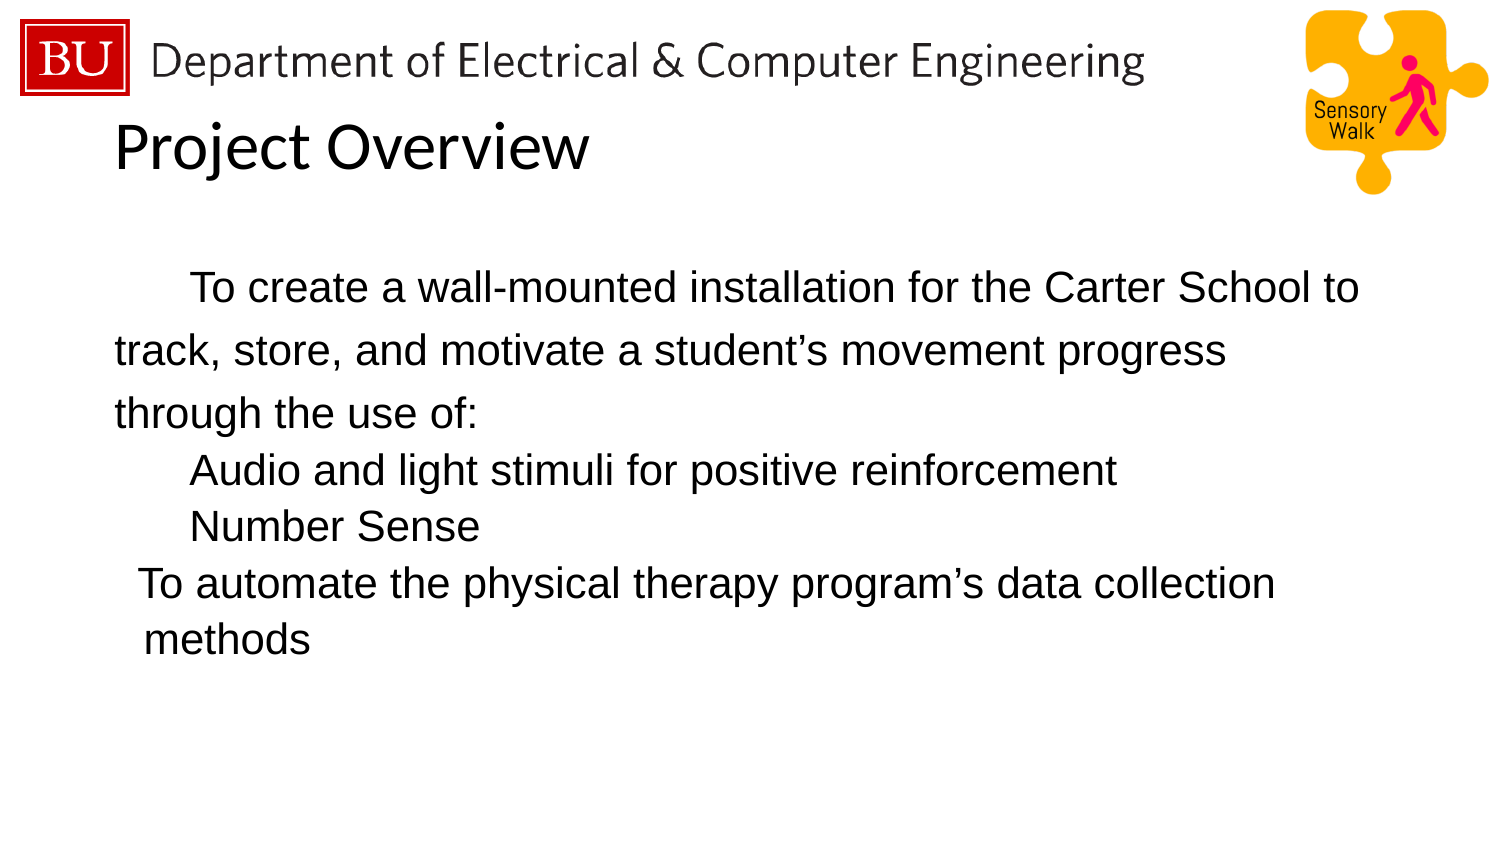

# Project Overview
To create a wall-mounted installation for the Carter School to track, store, and motivate a student’s movement progress through the use of:
Audio and light stimuli for positive reinforcement
Number Sense
To automate the physical therapy program’s data collection methods